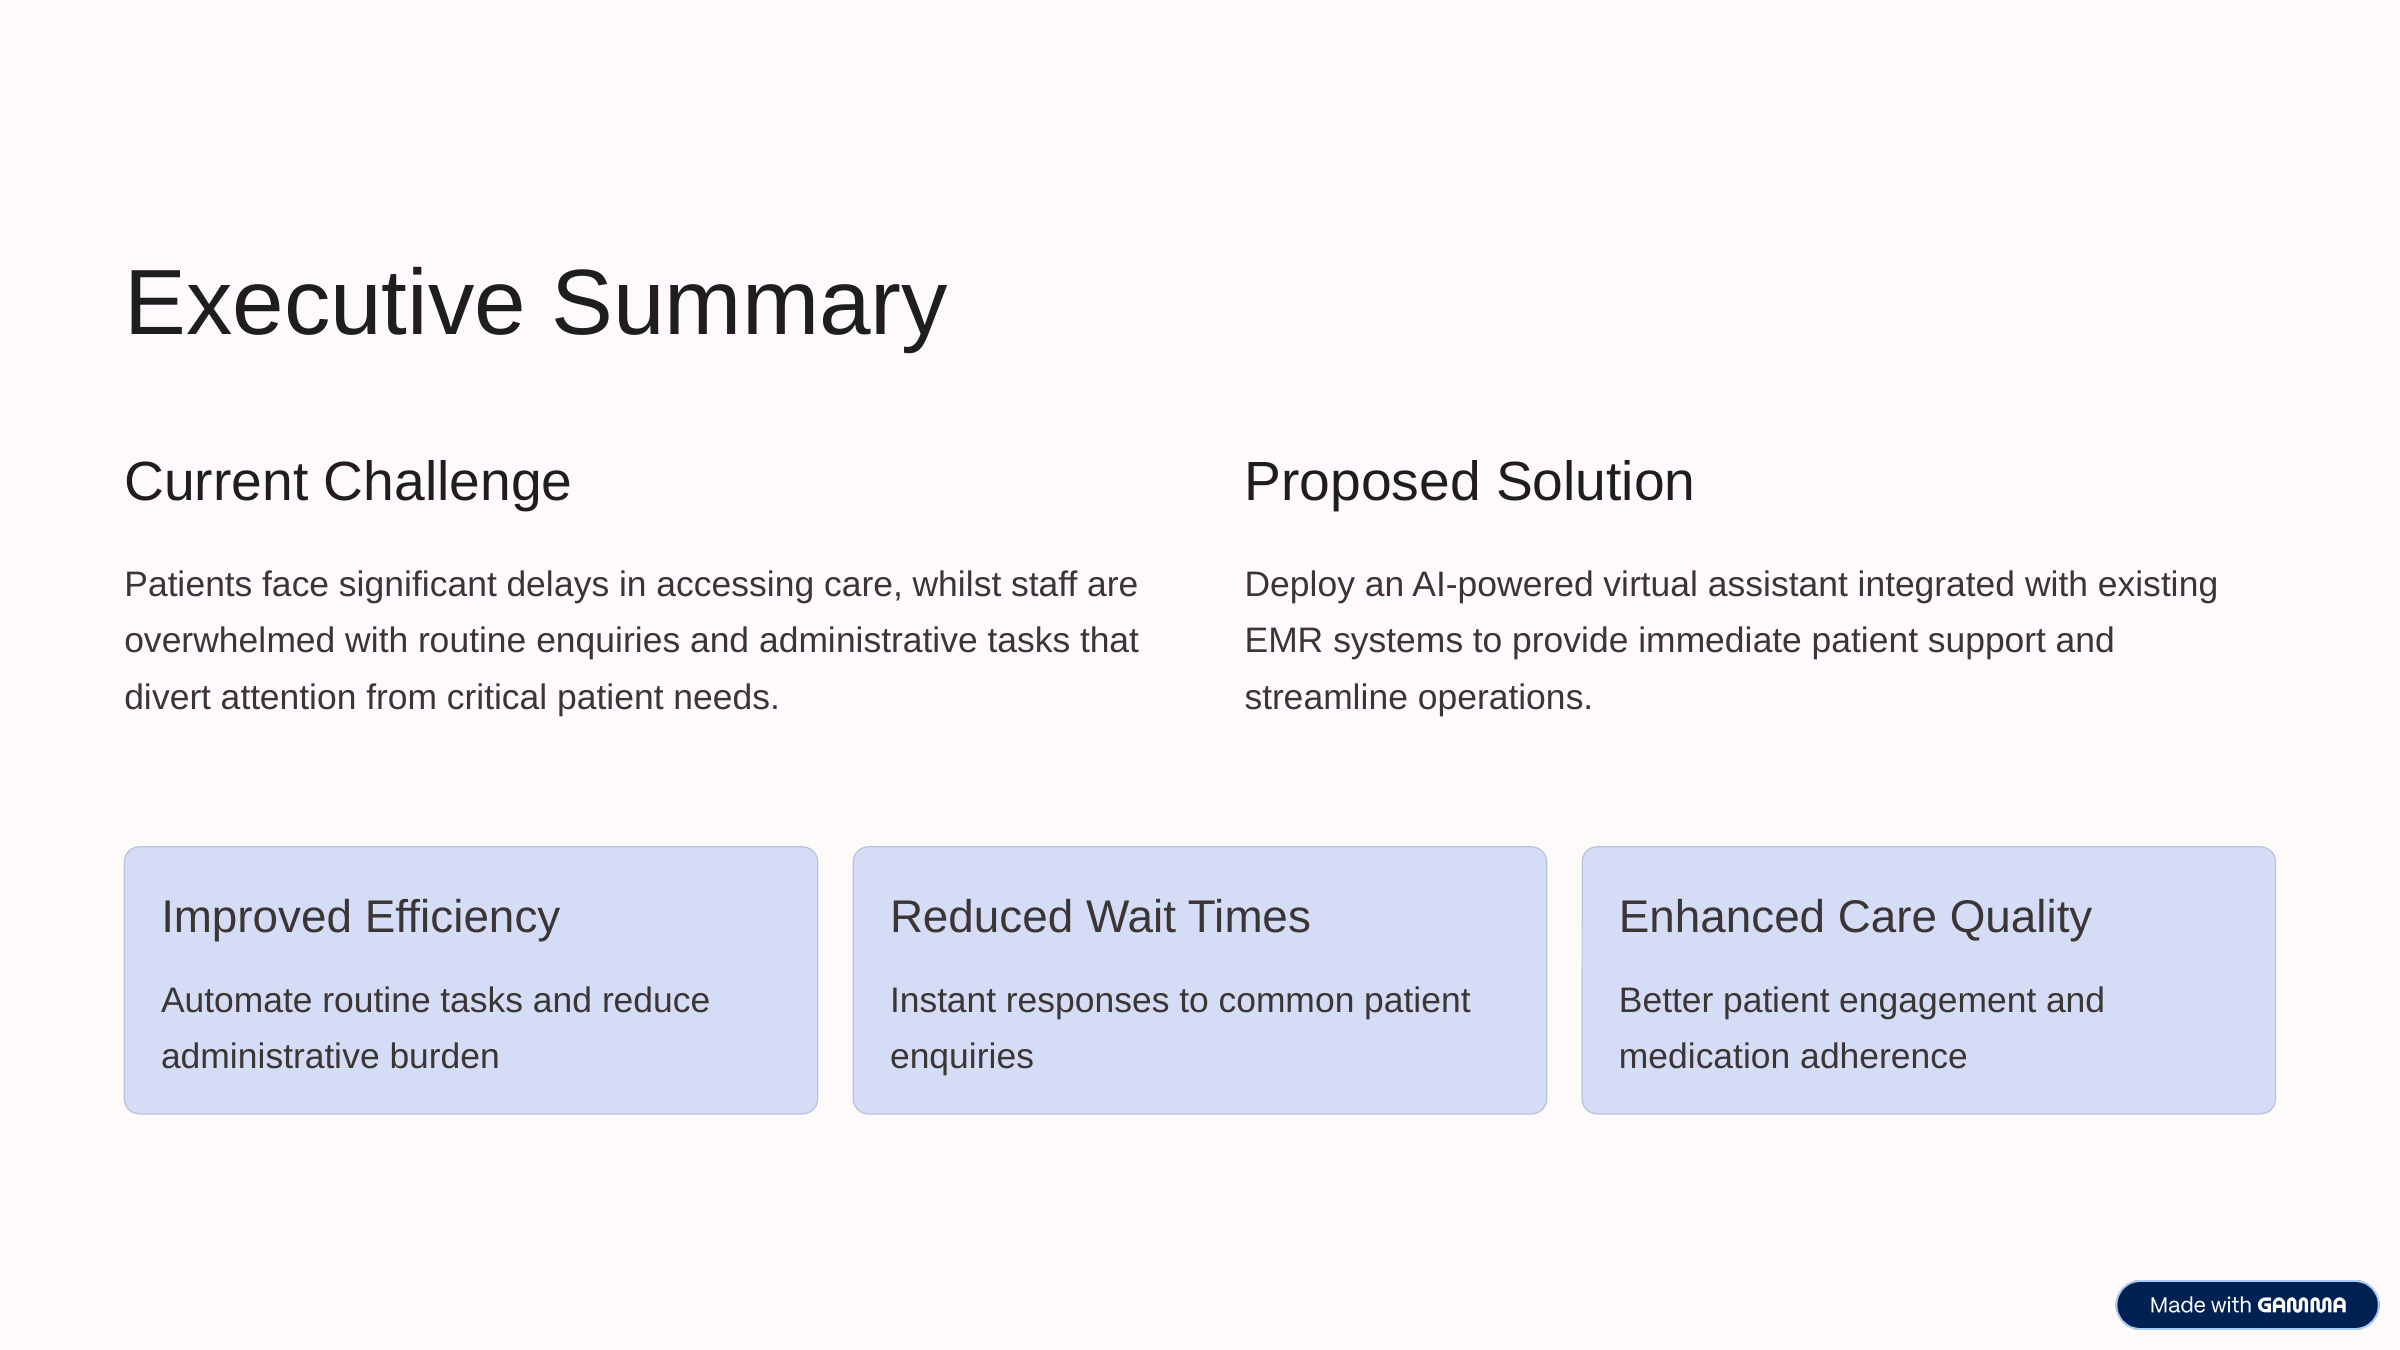

Executive Summary
Current Challenge
Proposed Solution
Patients face significant delays in accessing care, whilst staff are overwhelmed with routine enquiries and administrative tasks that divert attention from critical patient needs.
Deploy an AI-powered virtual assistant integrated with existing EMR systems to provide immediate patient support and streamline operations.

Improved Efficiency
Reduced Wait Times
Enhanced Care Quality
Automate routine tasks and reduce administrative burden
Instant responses to common patient enquiries
Better patient engagement and medication adherence